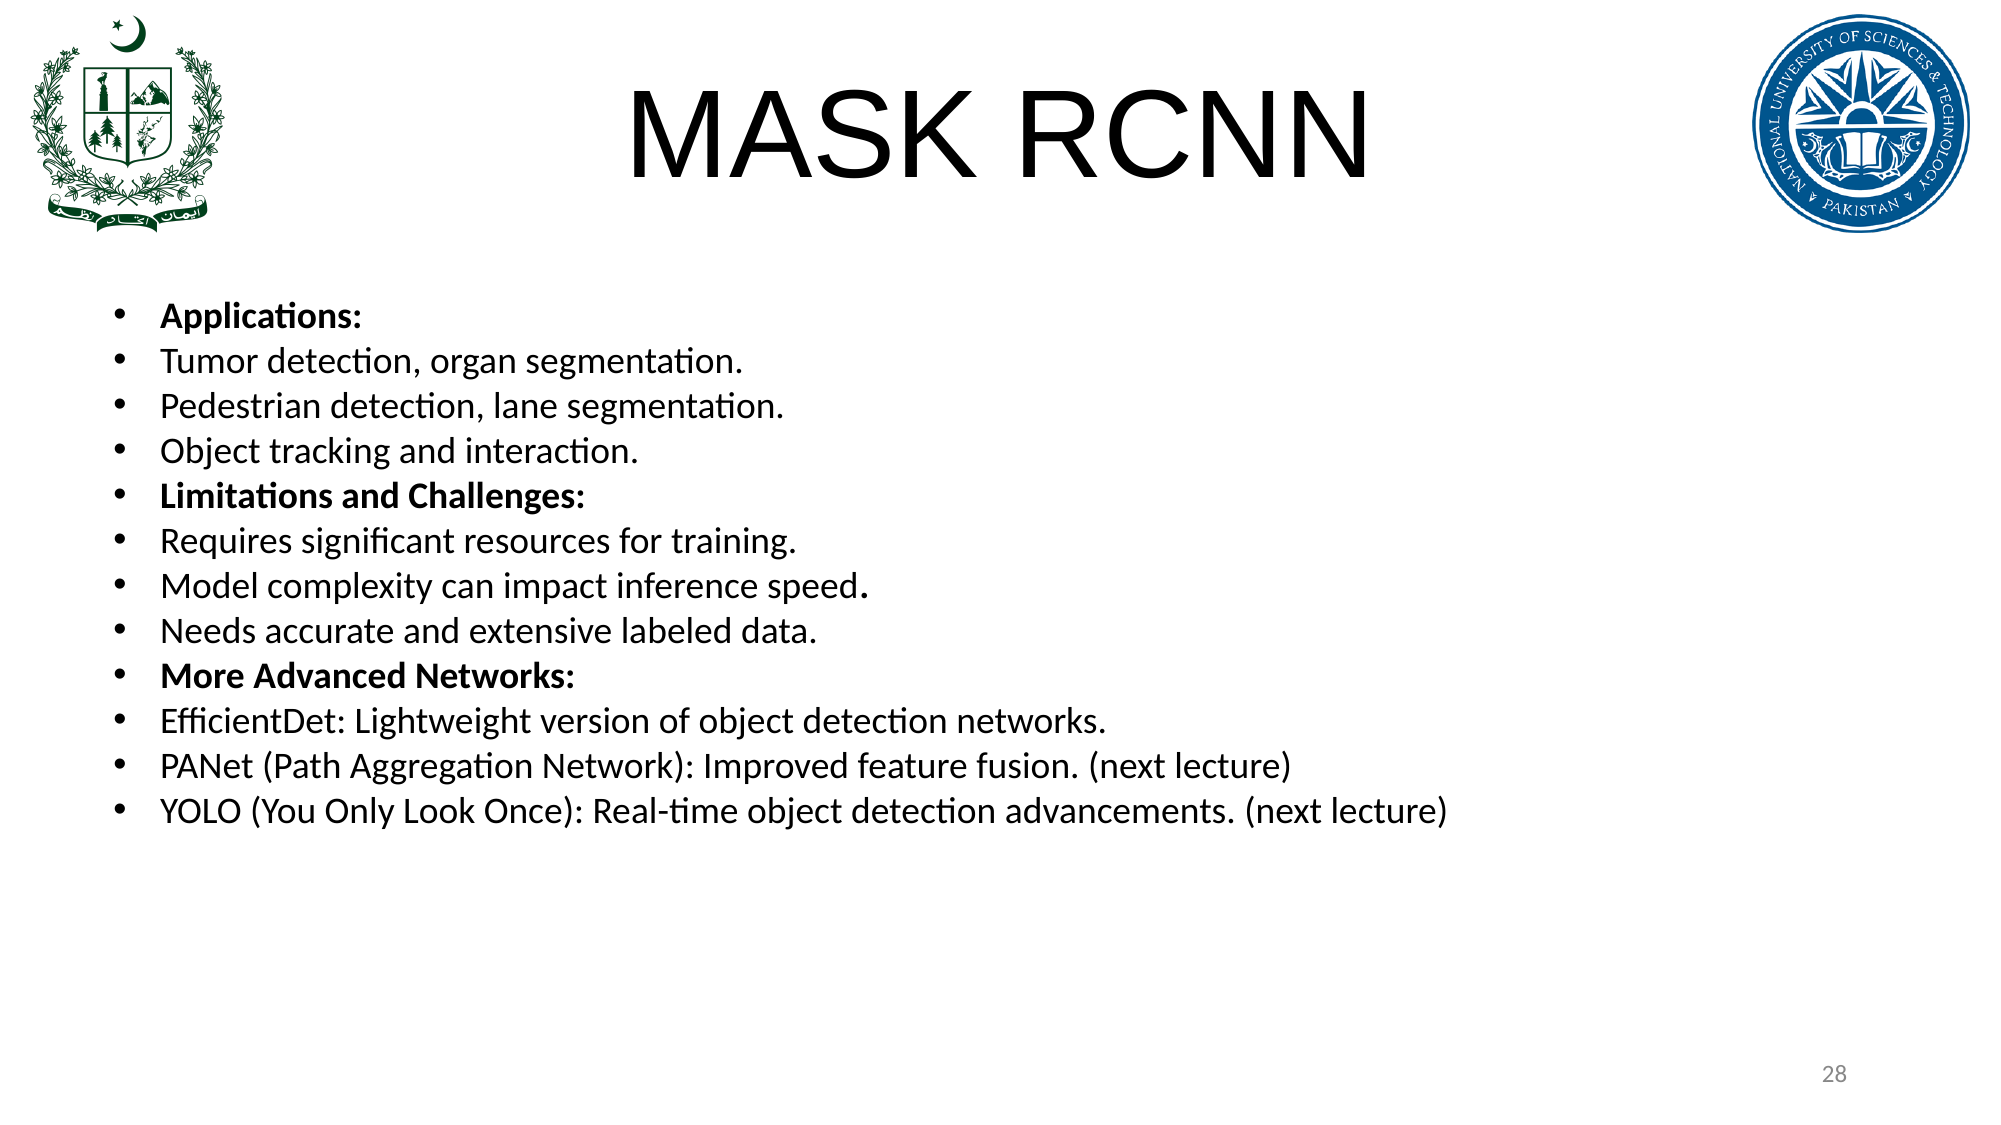

# MASK RCNN
Applications:
Tumor detection, organ segmentation.
Pedestrian detection, lane segmentation.
Object tracking and interaction.
Limitations and Challenges:
Requires significant resources for training.
Model complexity can impact inference speed.
Needs accurate and extensive labeled data.
More Advanced Networks:
EfficientDet: Lightweight version of object detection networks.
PANet (Path Aggregation Network): Improved feature fusion. (next lecture)
YOLO (You Only Look Once): Real-time object detection advancements. (next lecture)
28